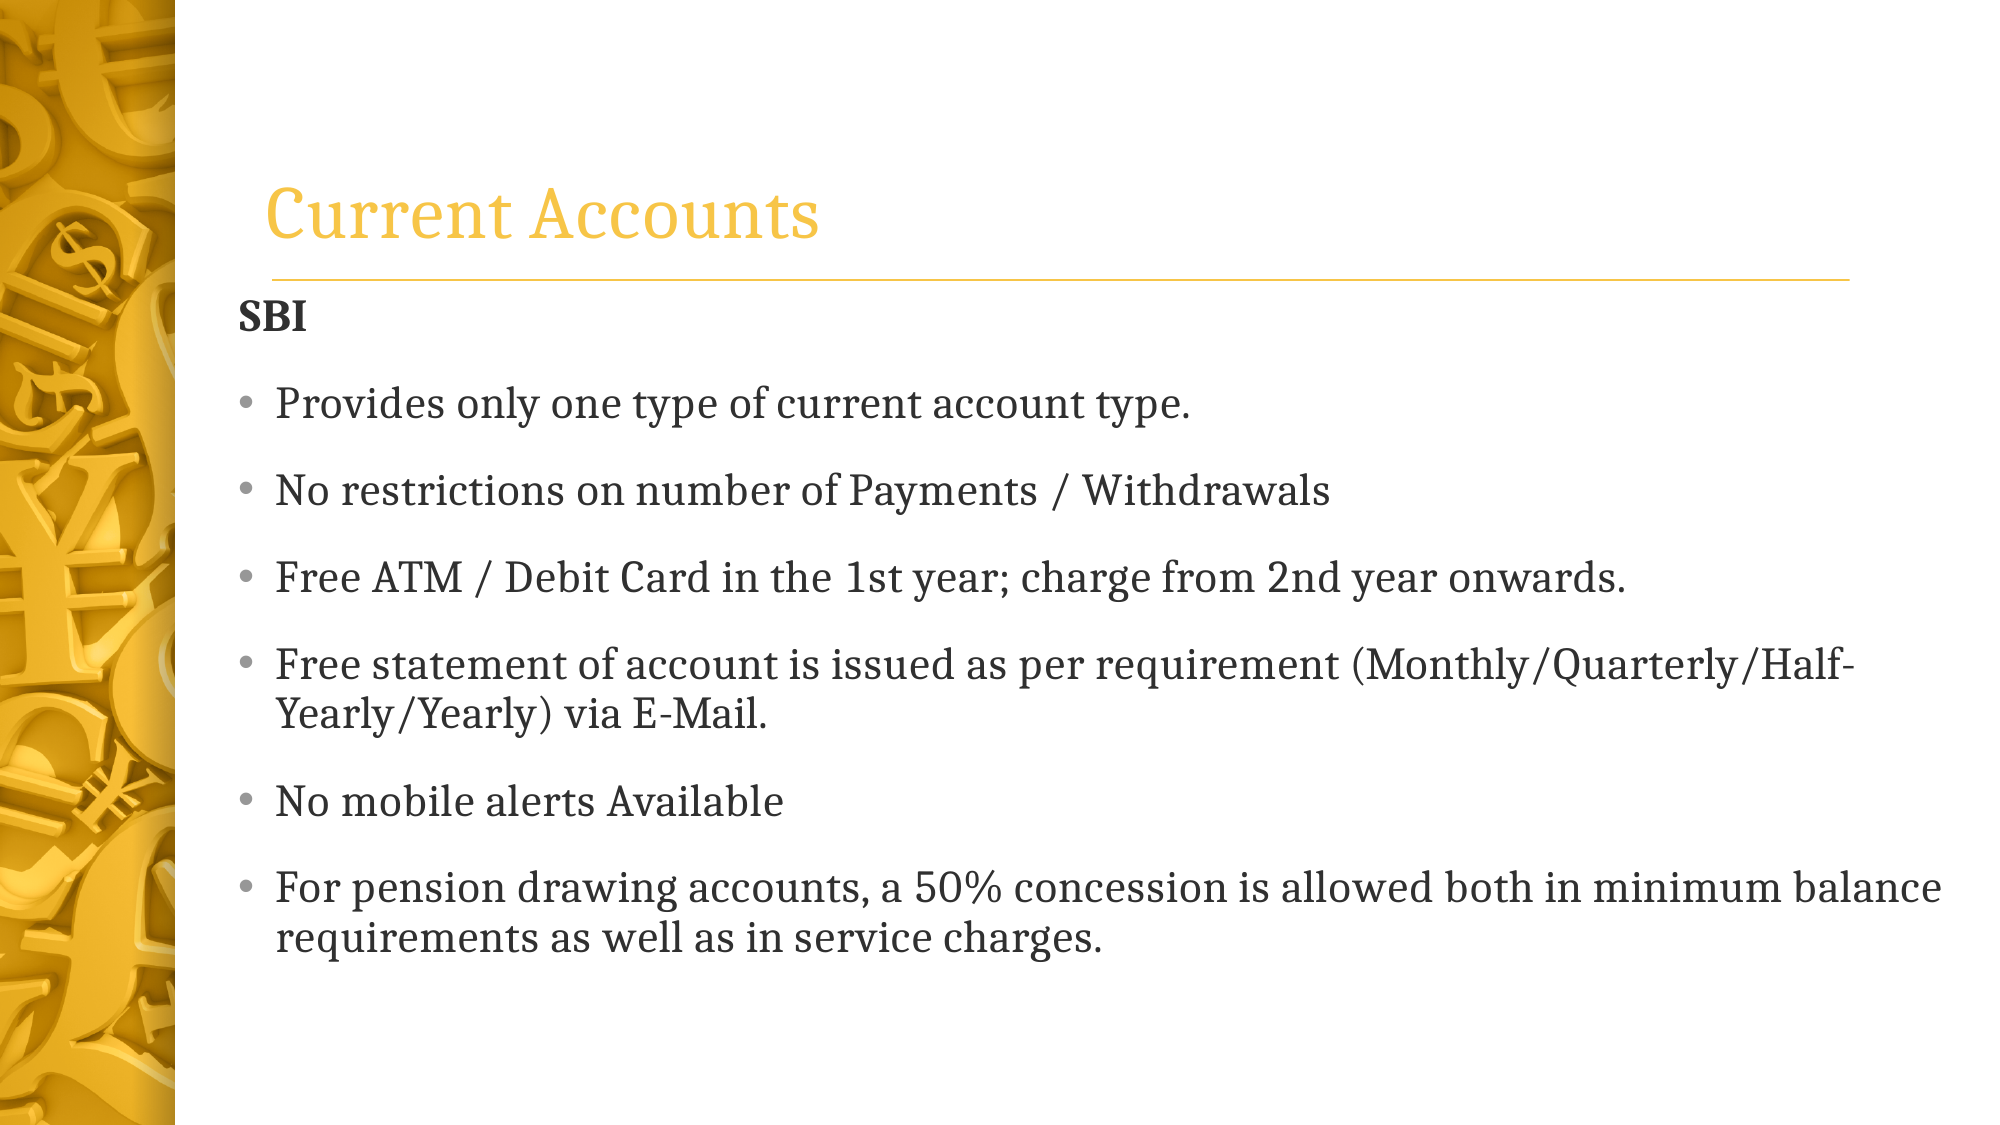

# Current Accounts
SBI
Provides only one type of current account type.
No restrictions on number of Payments / Withdrawals
Free ATM / Debit Card in the 1st year; charge from 2nd year onwards.
Free statement of account is issued as per requirement (Monthly/Quarterly/Half-Yearly/Yearly) via E-Mail.
No mobile alerts Available
For pension drawing accounts, a 50% concession is allowed both in minimum balance requirements as well as in service charges.